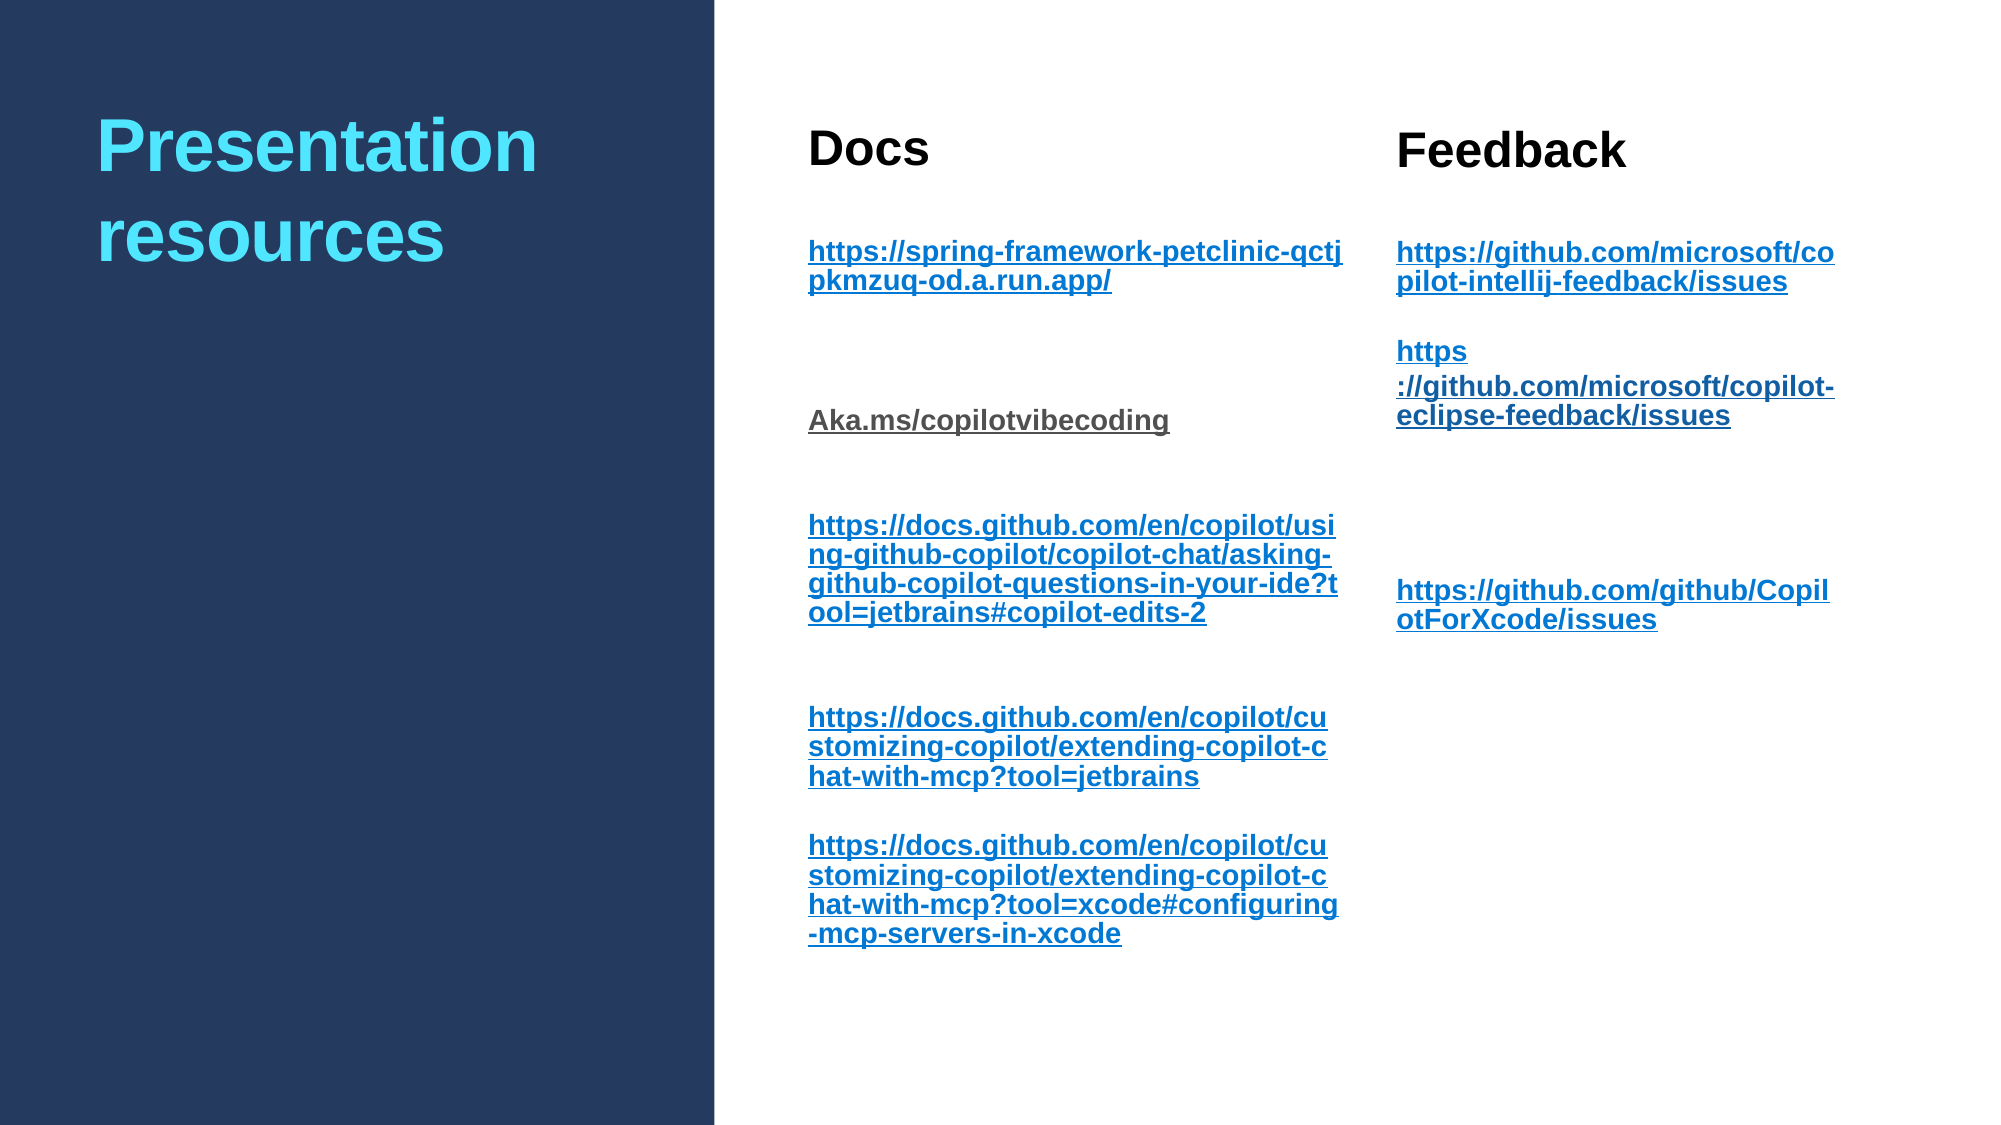

# Presentation resources
Docs
Feedback
https://spring-framework-petclinic-qctjpkmzuq-od.a.run.app/
Aka.ms/copilotvibecoding

https://docs.github.com/en/copilot/using-github-copilot/copilot-chat/asking-github-copilot-questions-in-your-ide?tool=jetbrains#copilot-edits-2

https://docs.github.com/en/copilot/customizing-copilot/extending-copilot-chat-with-mcp?tool=jetbrains

https://docs.github.com/en/copilot/customizing-copilot/extending-copilot-chat-with-mcp?tool=xcode#configuring-mcp-servers-in-xcode

https://github.com/microsoft/copilot-intellij-feedback/issues

https://github.com/microsoft/copilot-eclipse-feedback/issues
https://github.com/github/CopilotForXcode/issues